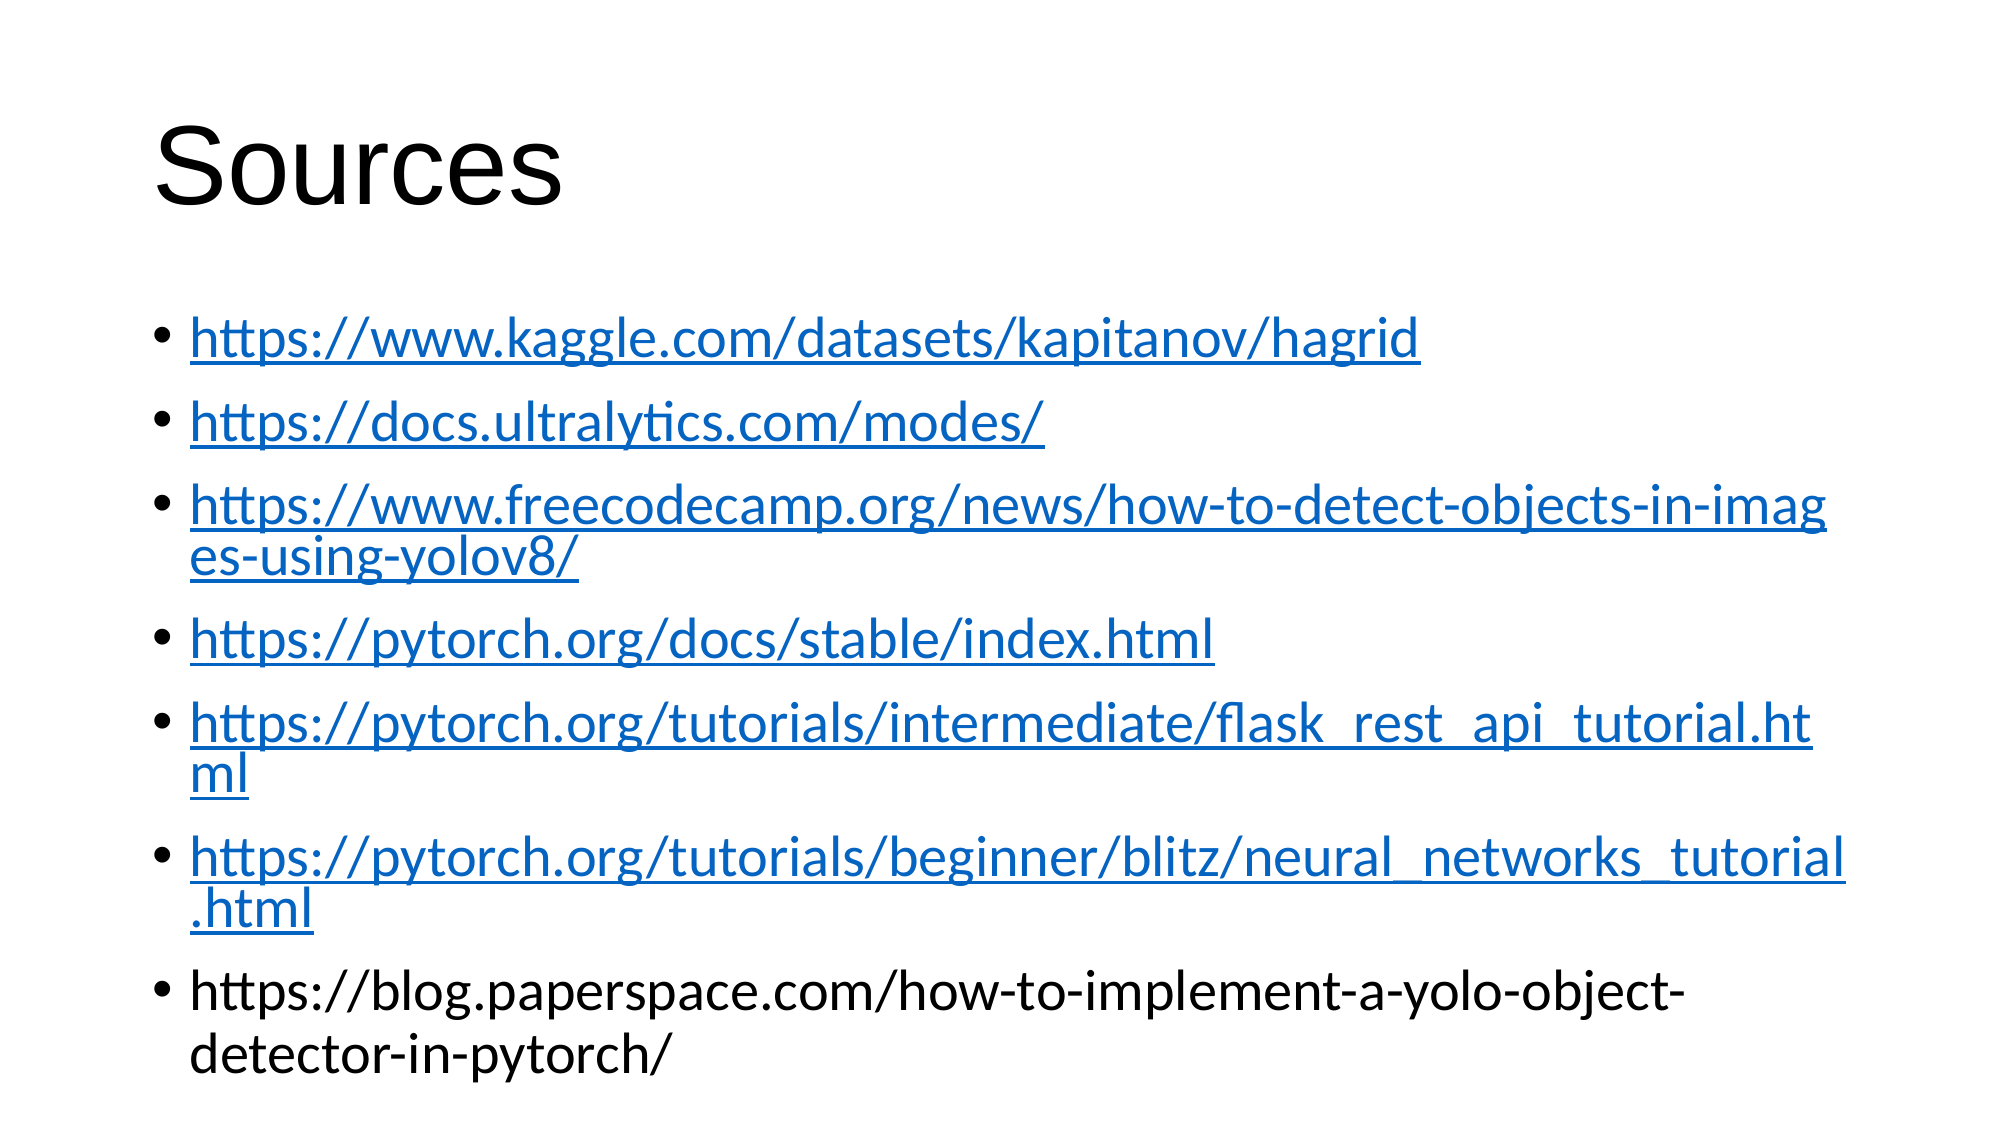

# Sources
https://www.kaggle.com/datasets/kapitanov/hagrid
https://docs.ultralytics.com/modes/
https://www.freecodecamp.org/news/how-to-detect-objects-in-images-using-yolov8/
https://pytorch.org/docs/stable/index.html
https://pytorch.org/tutorials/intermediate/flask_rest_api_tutorial.html
https://pytorch.org/tutorials/beginner/blitz/neural_networks_tutorial.html
https://blog.paperspace.com/how-to-implement-a-yolo-object-detector-in-pytorch/